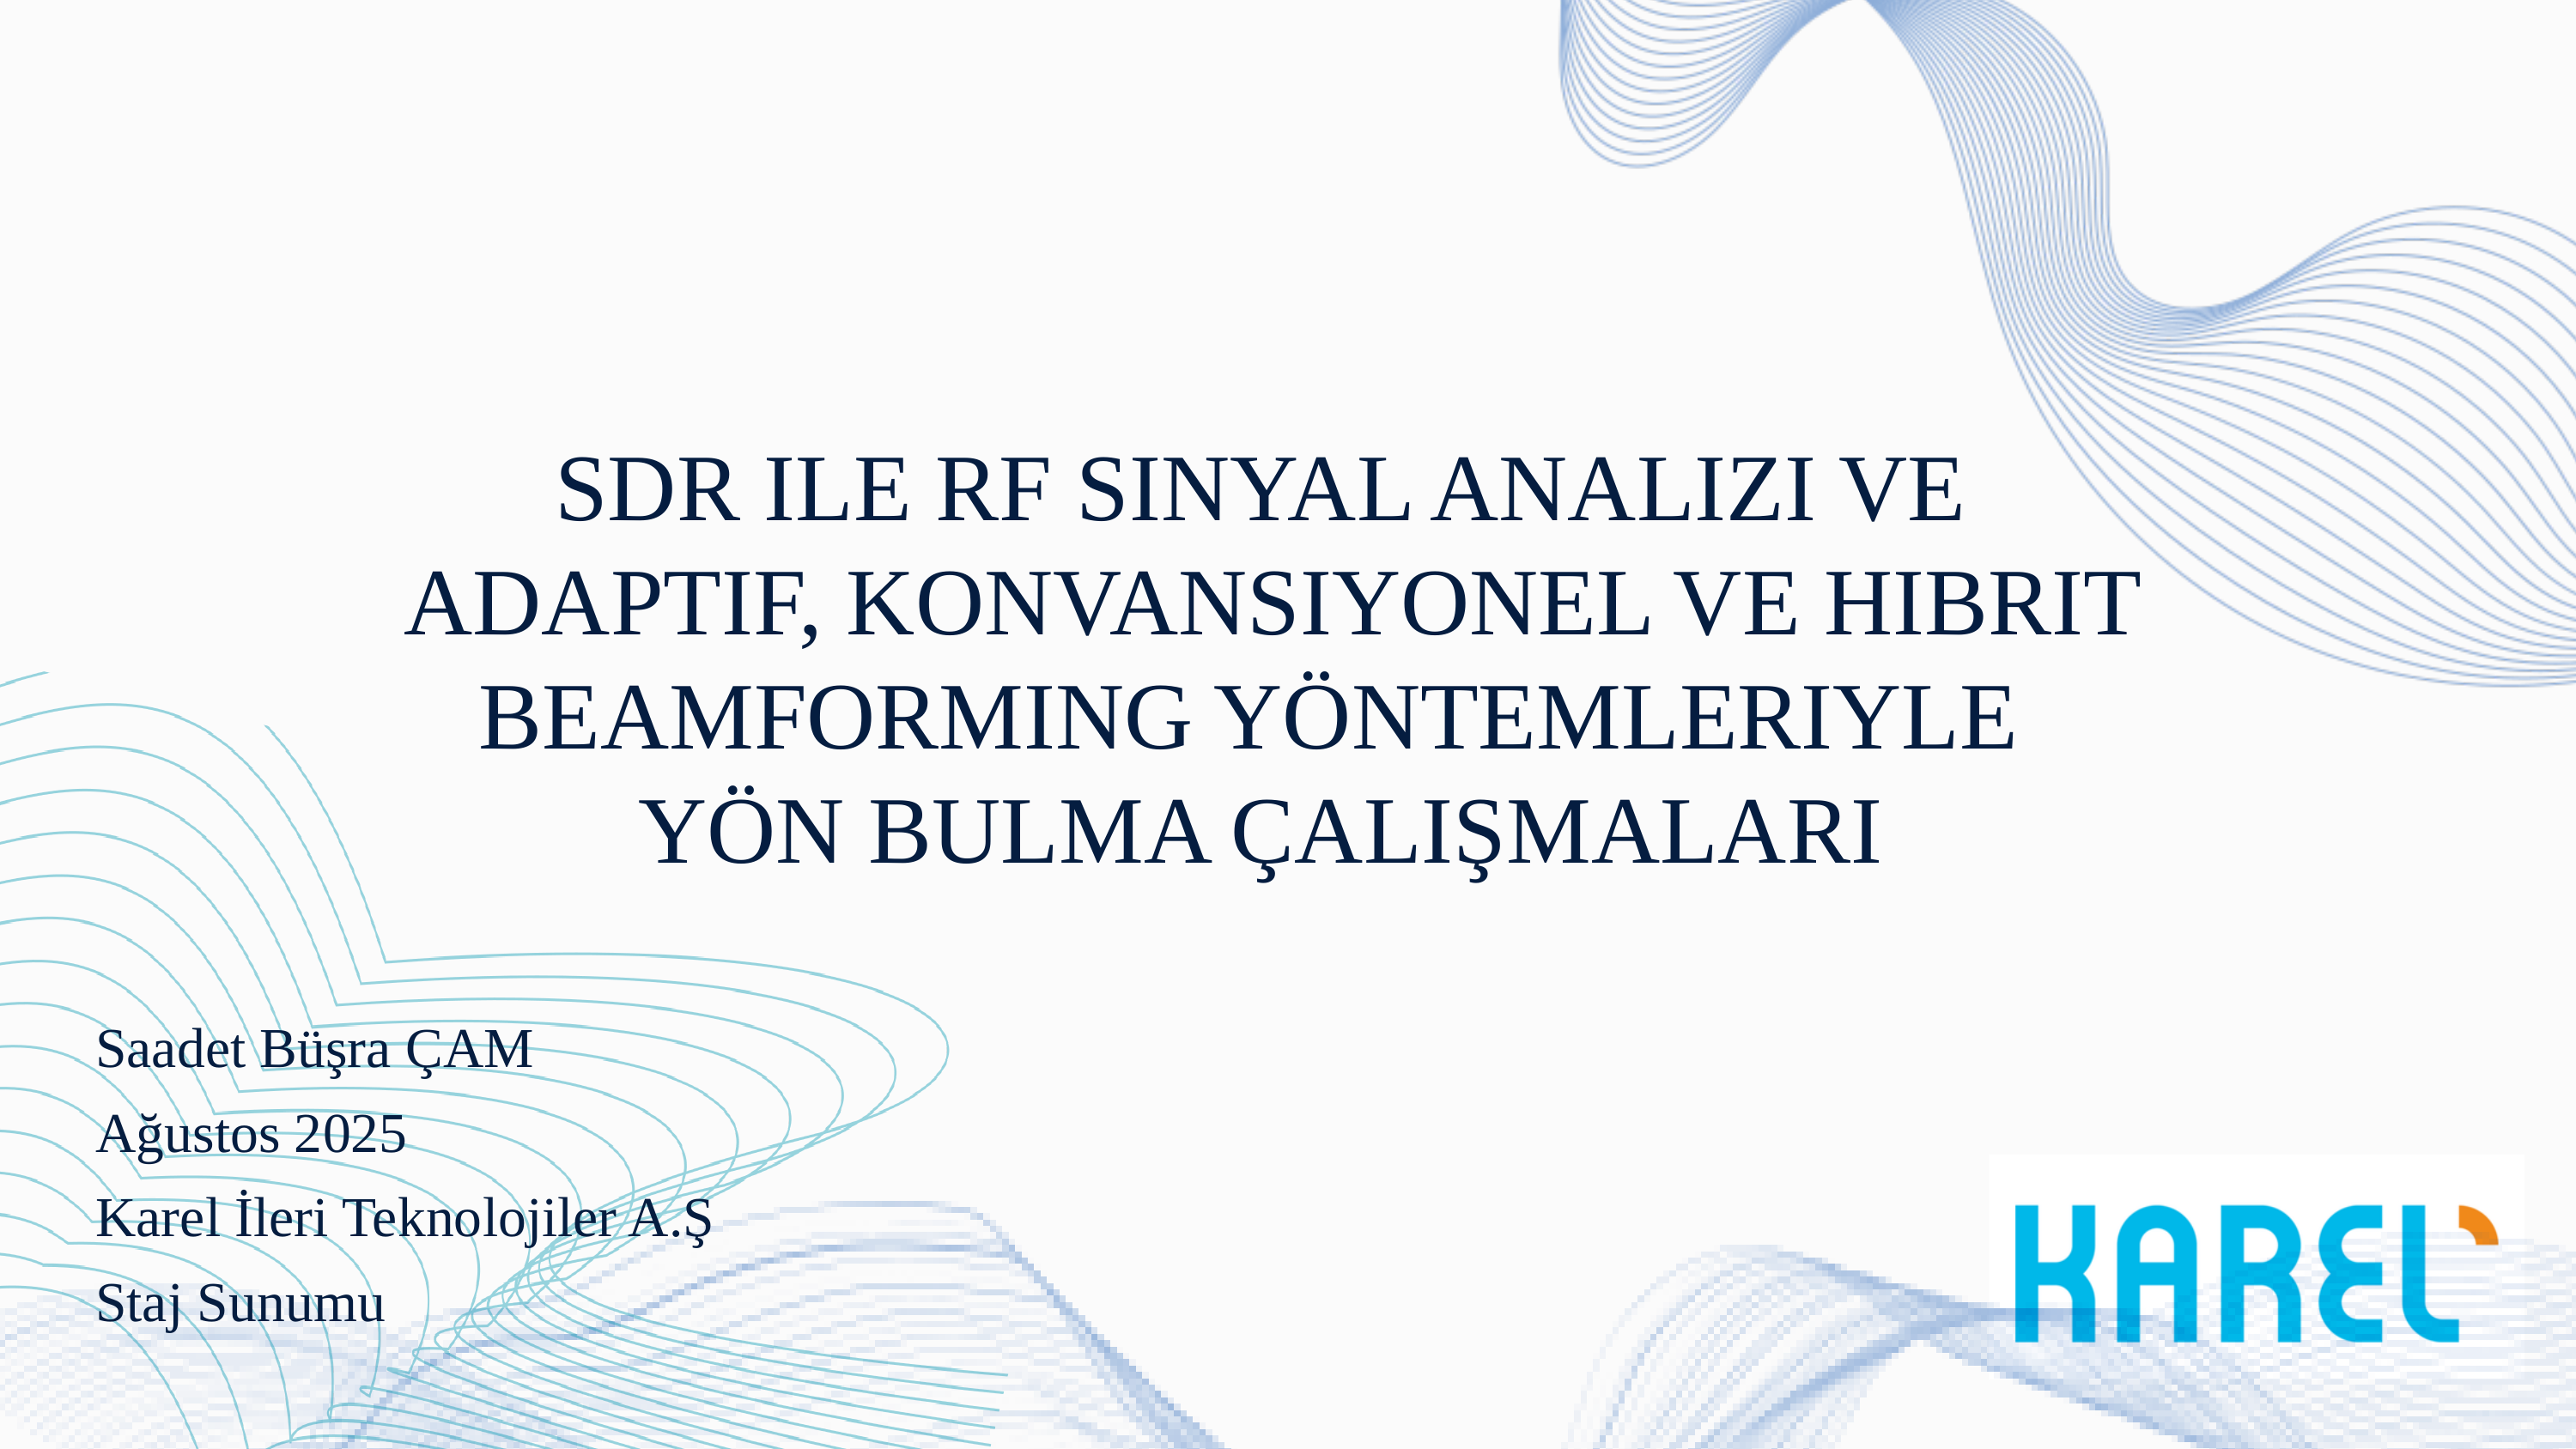

SDR ILE RF SINYAL ANALIZI VE
 ADAPTIF, KONVANSIYONEL VE HIBRIT BEAMFORMING YÖNTEMLERIYLE
YÖN BULMA ÇALIŞMALARI

Saadet Büşra ÇAM
Ağustos 2025
Karel İleri Teknolojiler A.Ş
Staj Sunumu